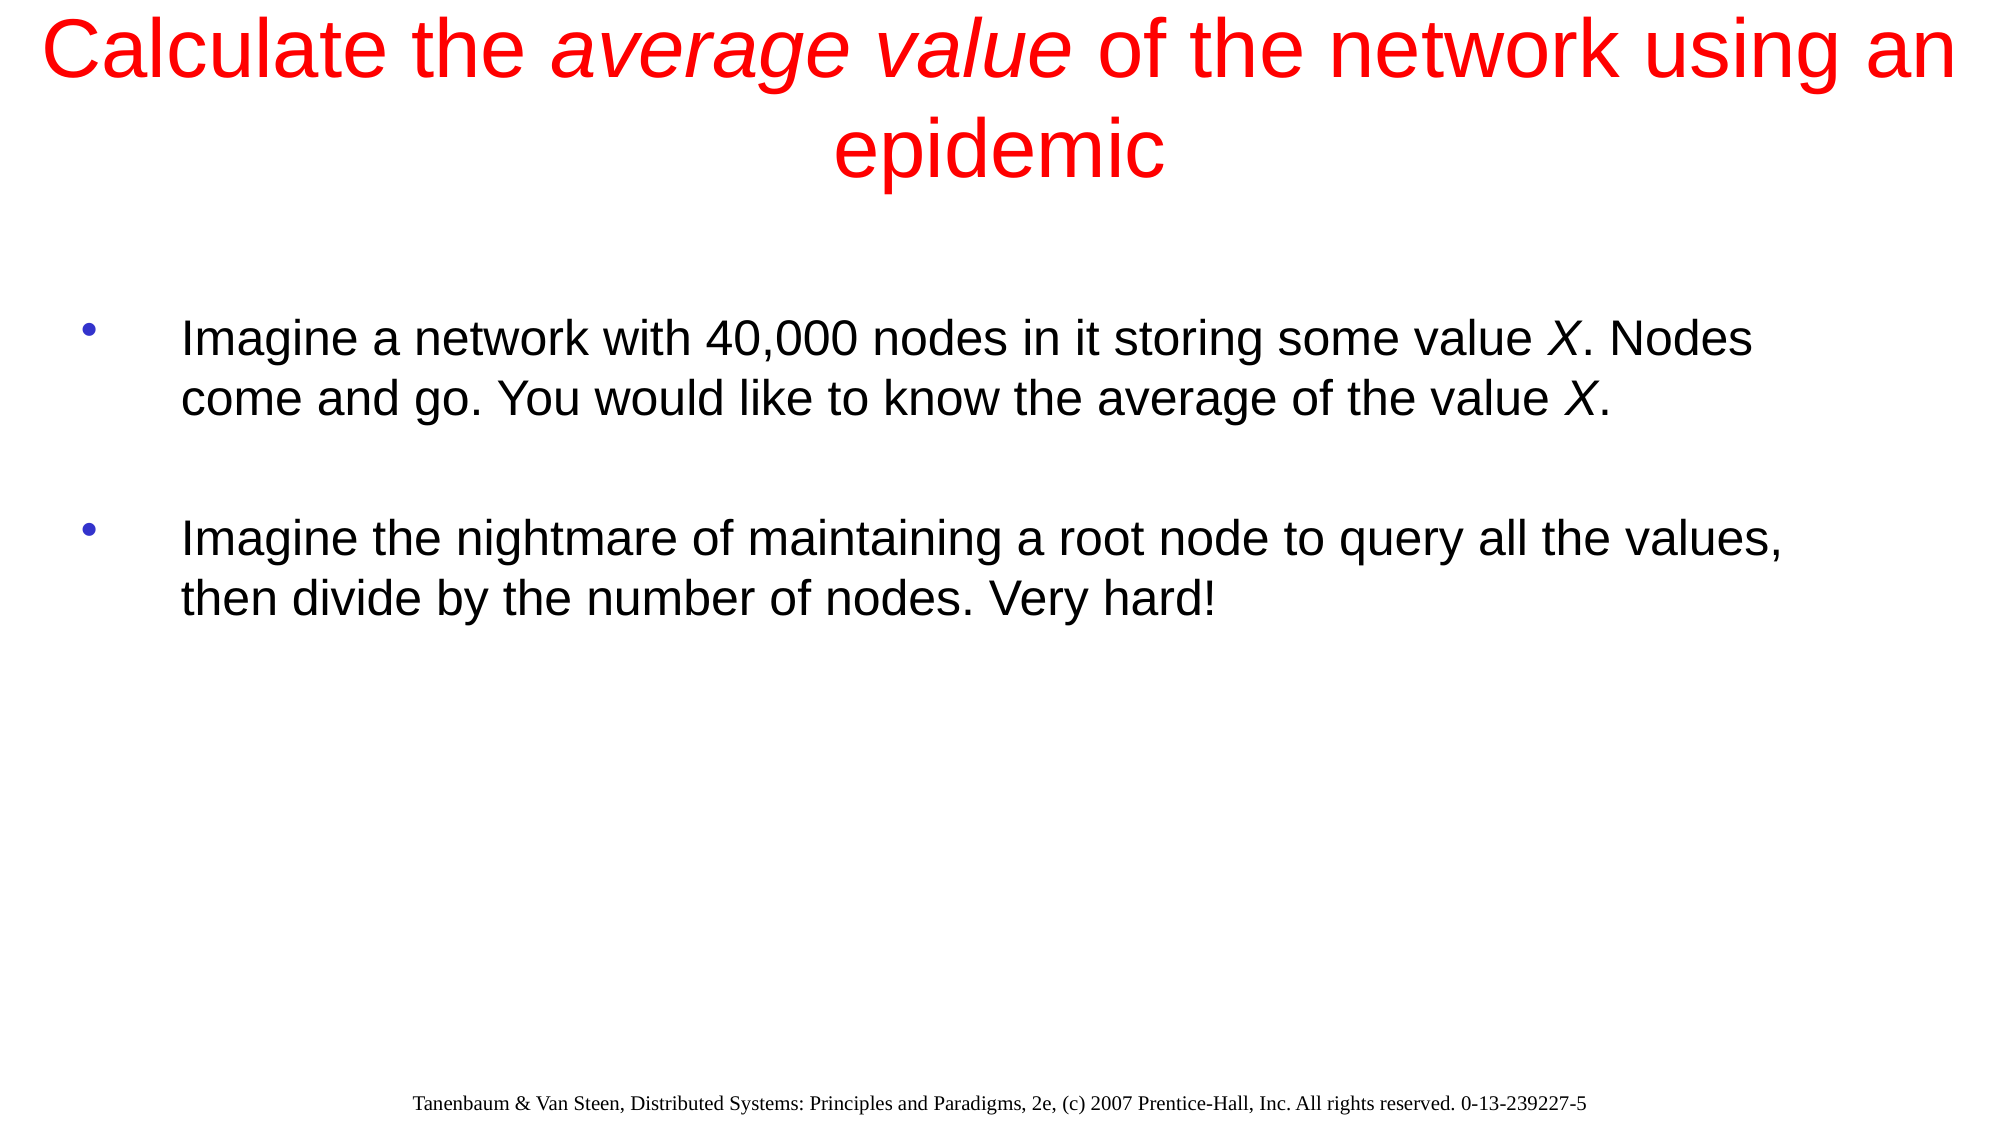

# Calculate the average value of the network using an epidemic

Imagine a network with 40,000 nodes in it storing some value X. Nodes come and go. You would like to know the average of the value X.

Imagine the nightmare of maintaining a root node to query all the values, then divide by the number of nodes. Very hard!

Tanenbaum & Van Steen, Distributed Systems: Principles and Paradigms, 2e, (c) 2007 Prentice-Hall, Inc. All rights reserved. 0-13-239227-5